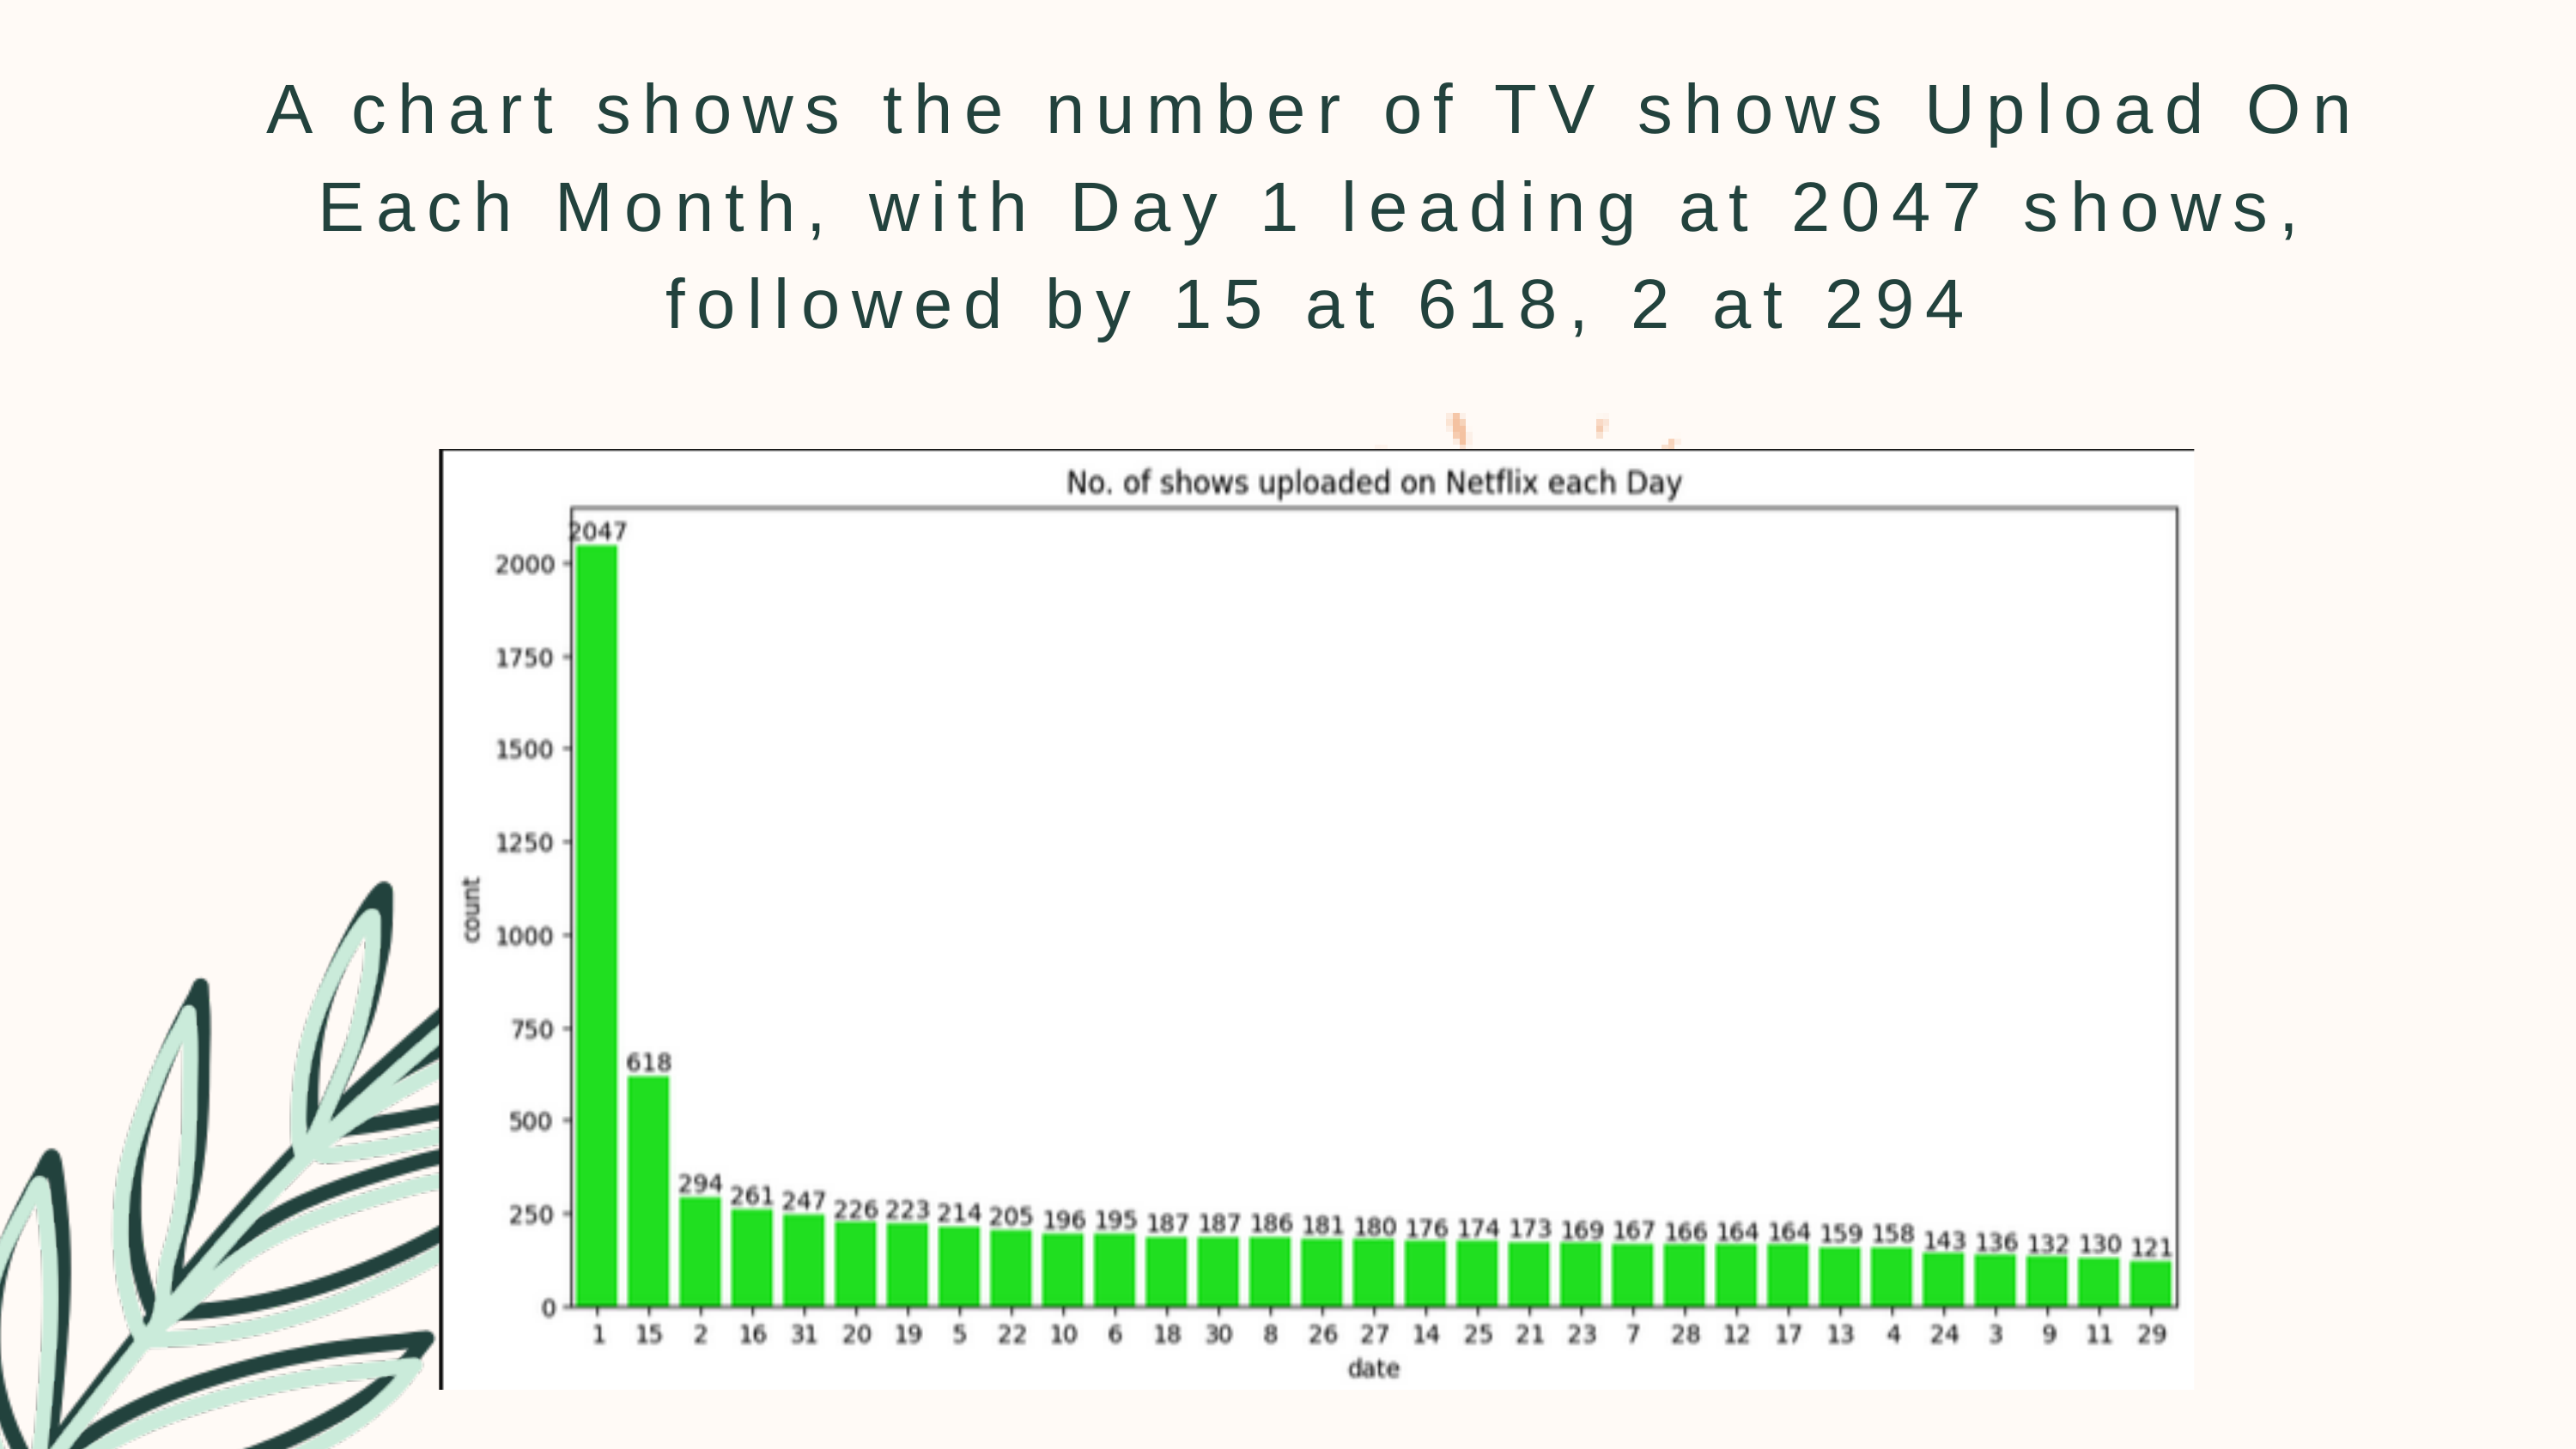

A chart shows the number of TV shows Upload On Each Month, with Day 1 leading at 2047 shows, followed by 15 at 618, 2 at 294